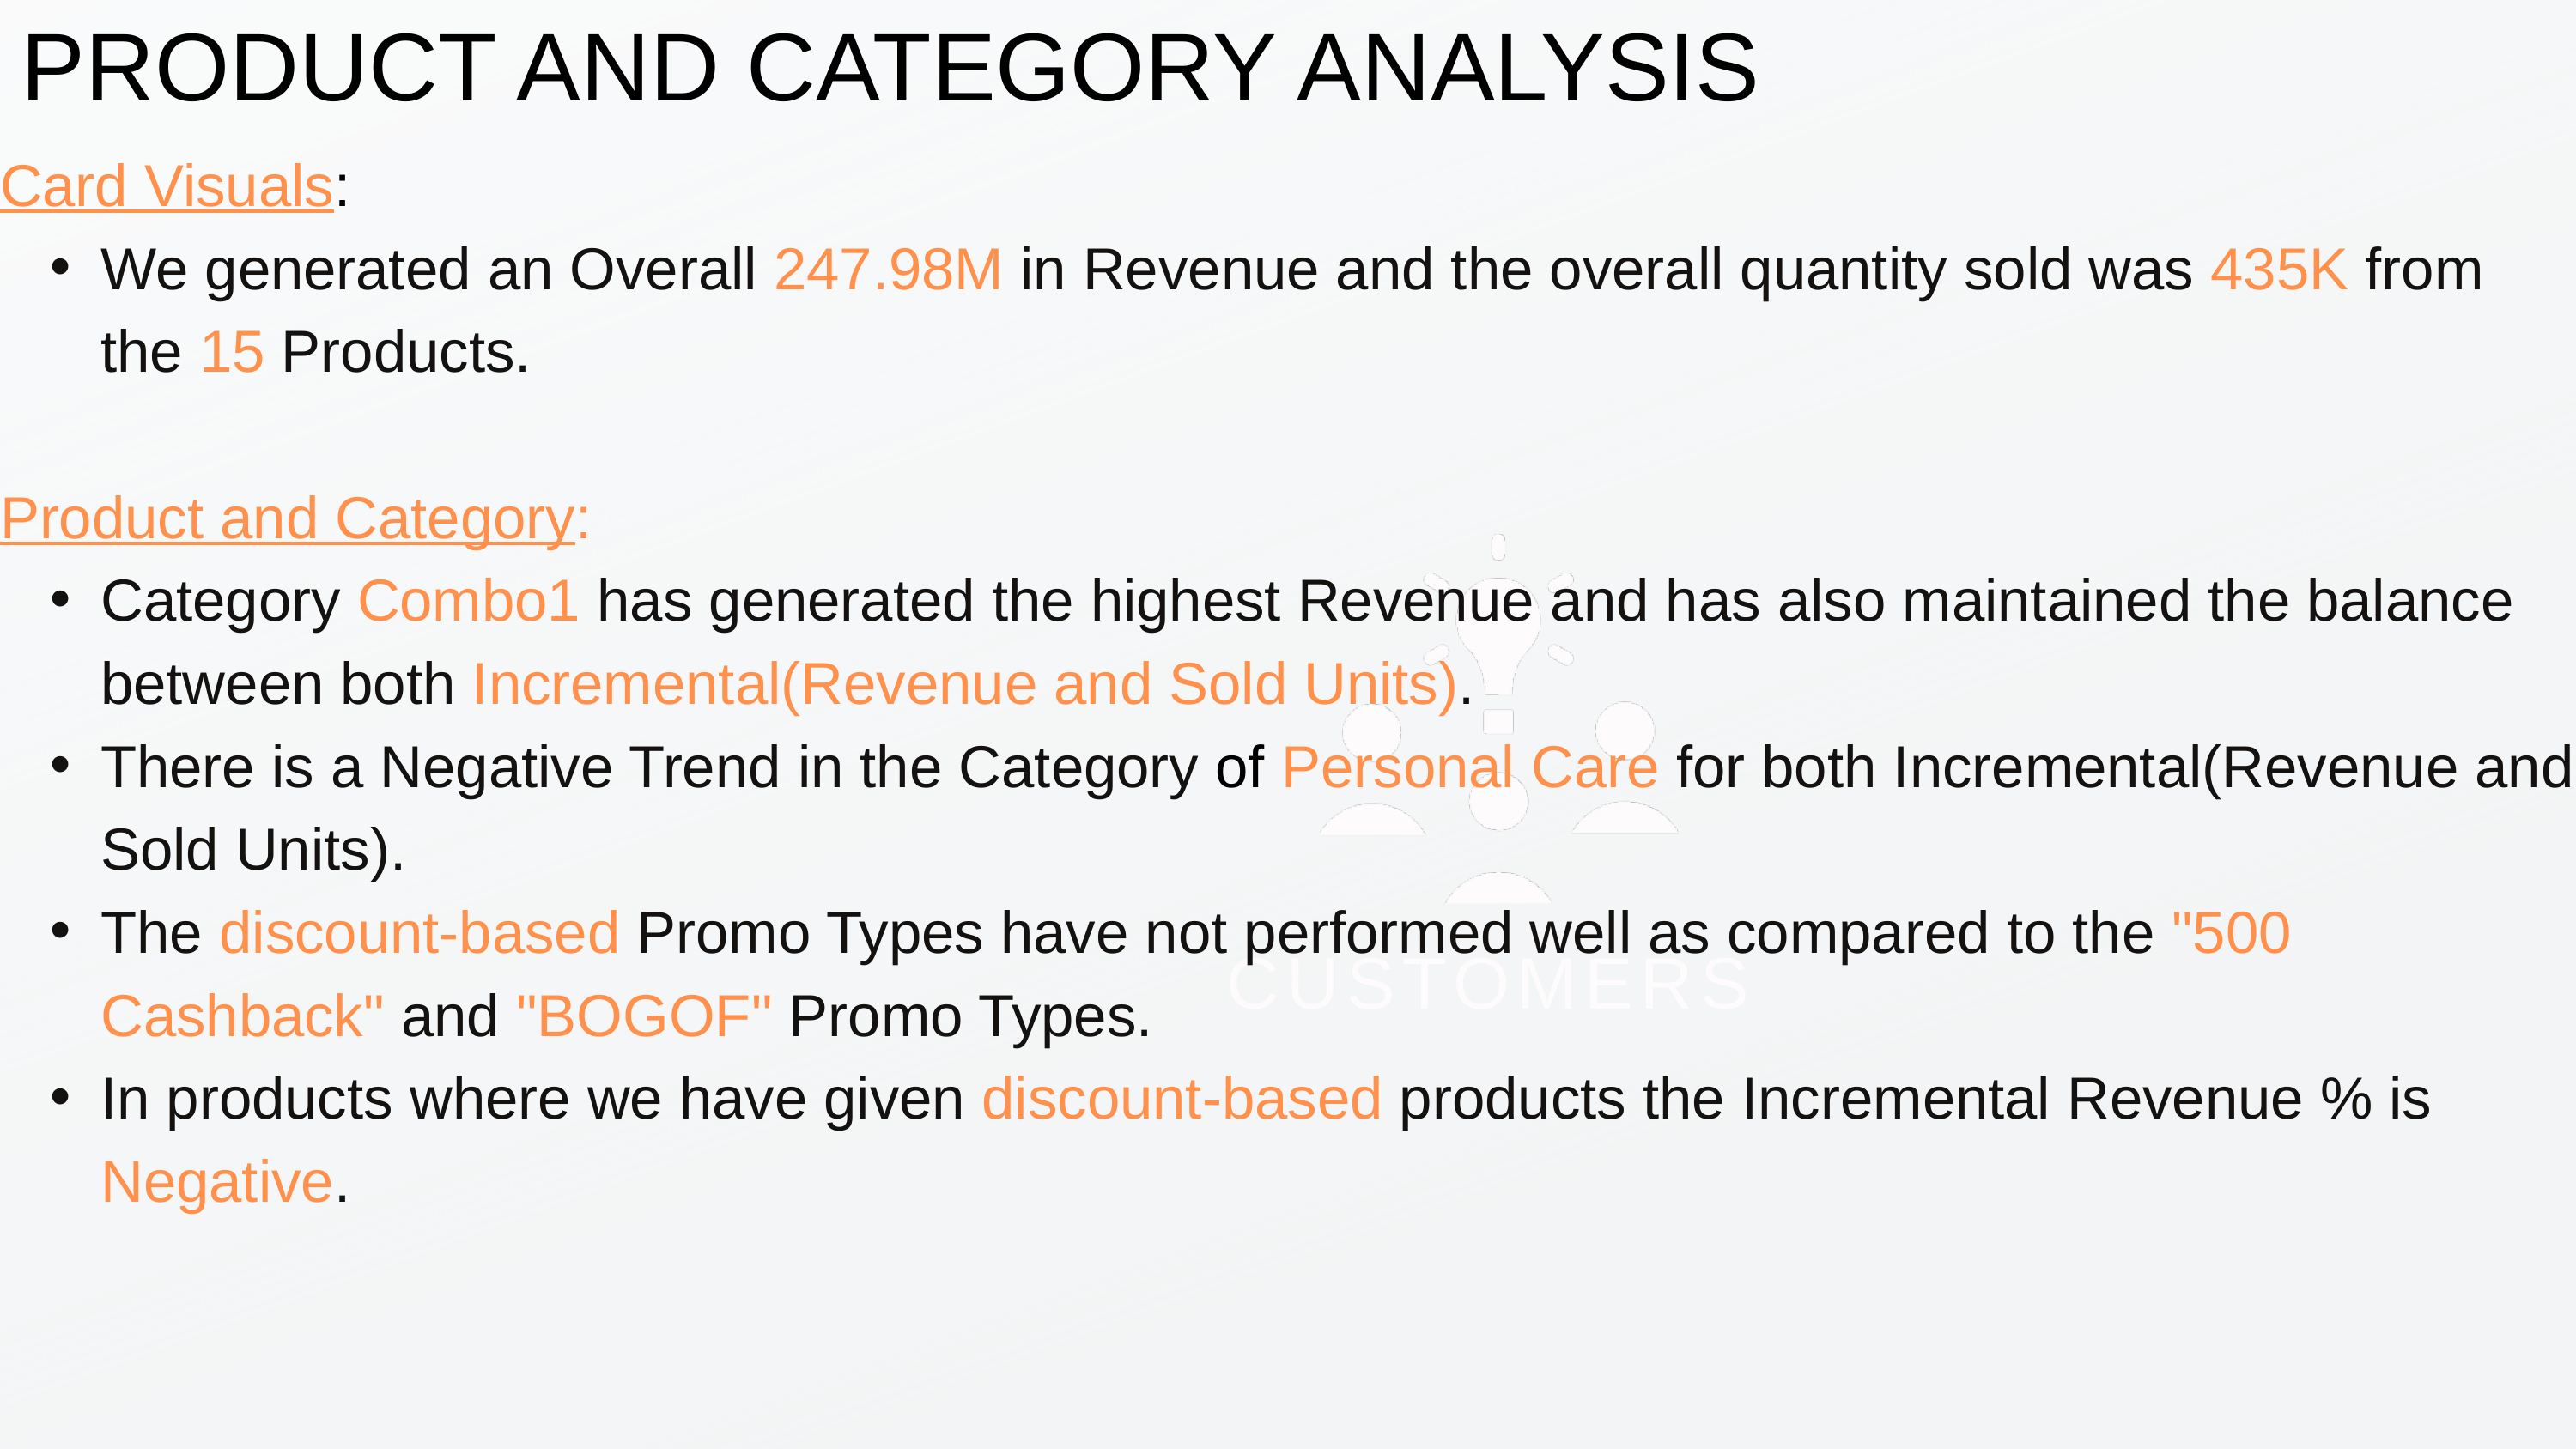

PRODUCT AND CATEGORY ANALYSIS
Card Visuals:
We generated an Overall 247.98M in Revenue and the overall quantity sold was 435K from the 15 Products.

Product and Category:
Category Combo1 has generated the highest Revenue and has also maintained the balance between both Incremental(Revenue and Sold Units).
There is a Negative Trend in the Category of Personal Care for both Incremental(Revenue and Sold Units).
The discount-based Promo Types have not performed well as compared to the "500 Cashback" and "BOGOF" Promo Types.
In products where we have given discount-based products the Incremental Revenue % is Negative.

CUSTOMERS